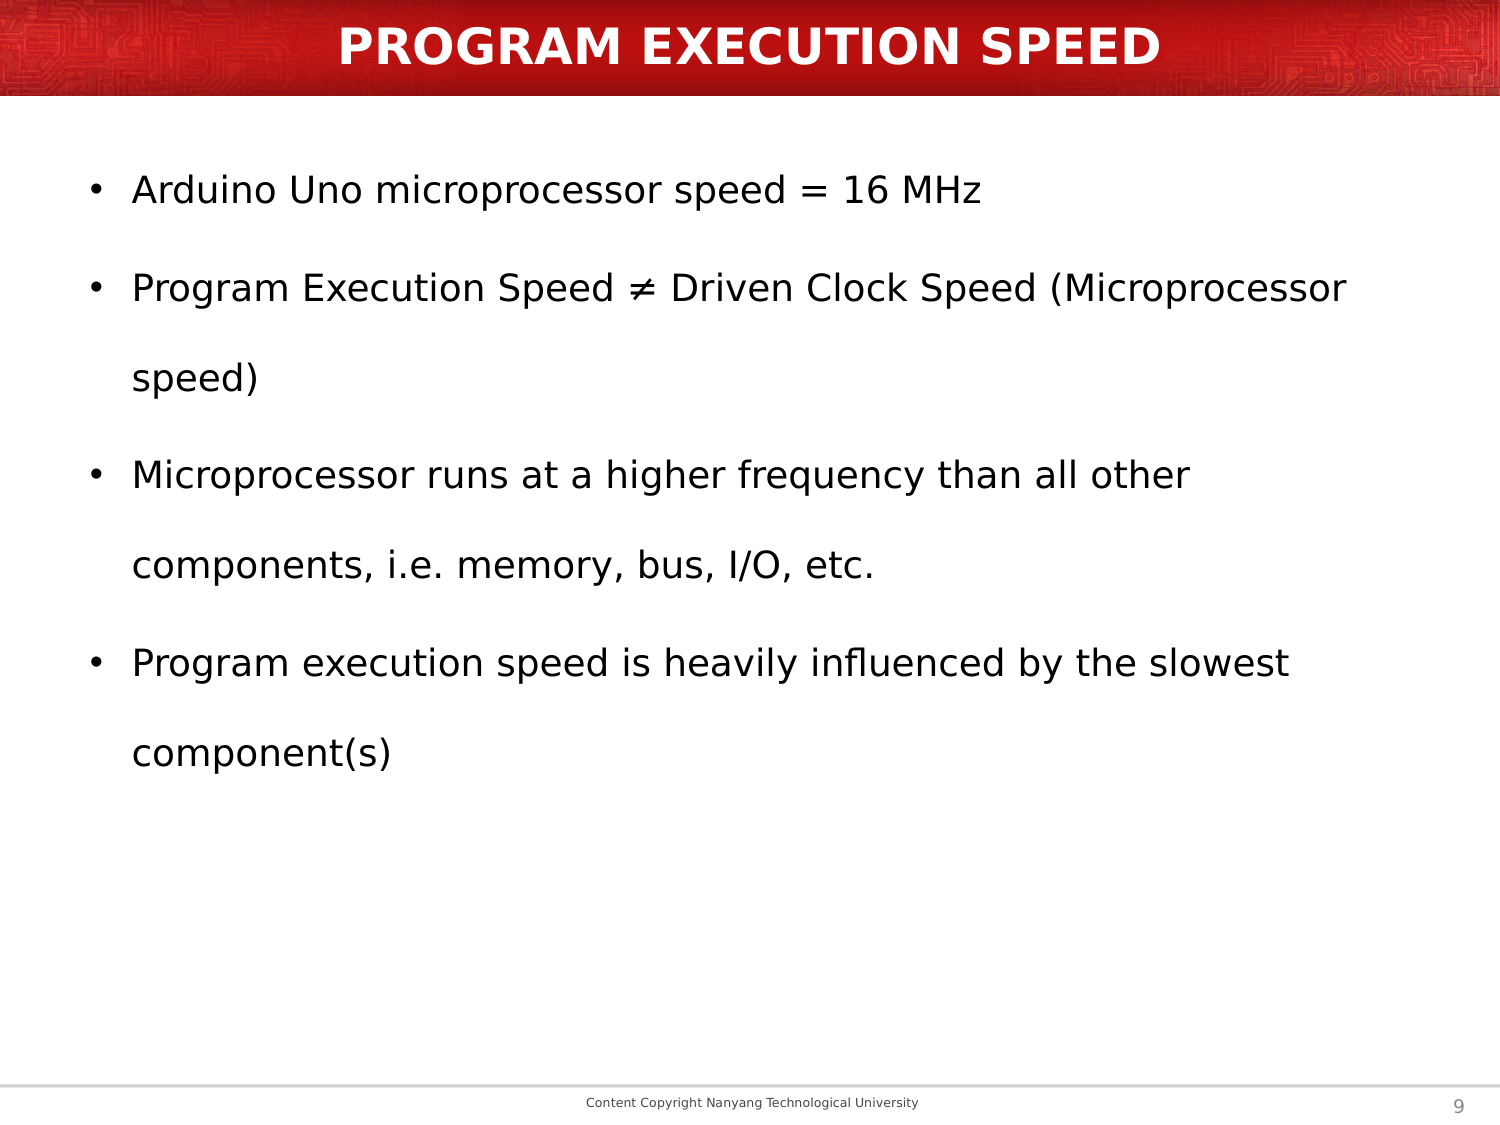

# PROGRAM EXECUTION SPEED
Arduino Uno microprocessor speed = 16 MHz
Program Execution Speed ≠ Driven Clock Speed (Microprocessor speed)
Microprocessor runs at a higher frequency than all other components, i.e. memory, bus, I/O, etc.
Program execution speed is heavily influenced by the slowest component(s)